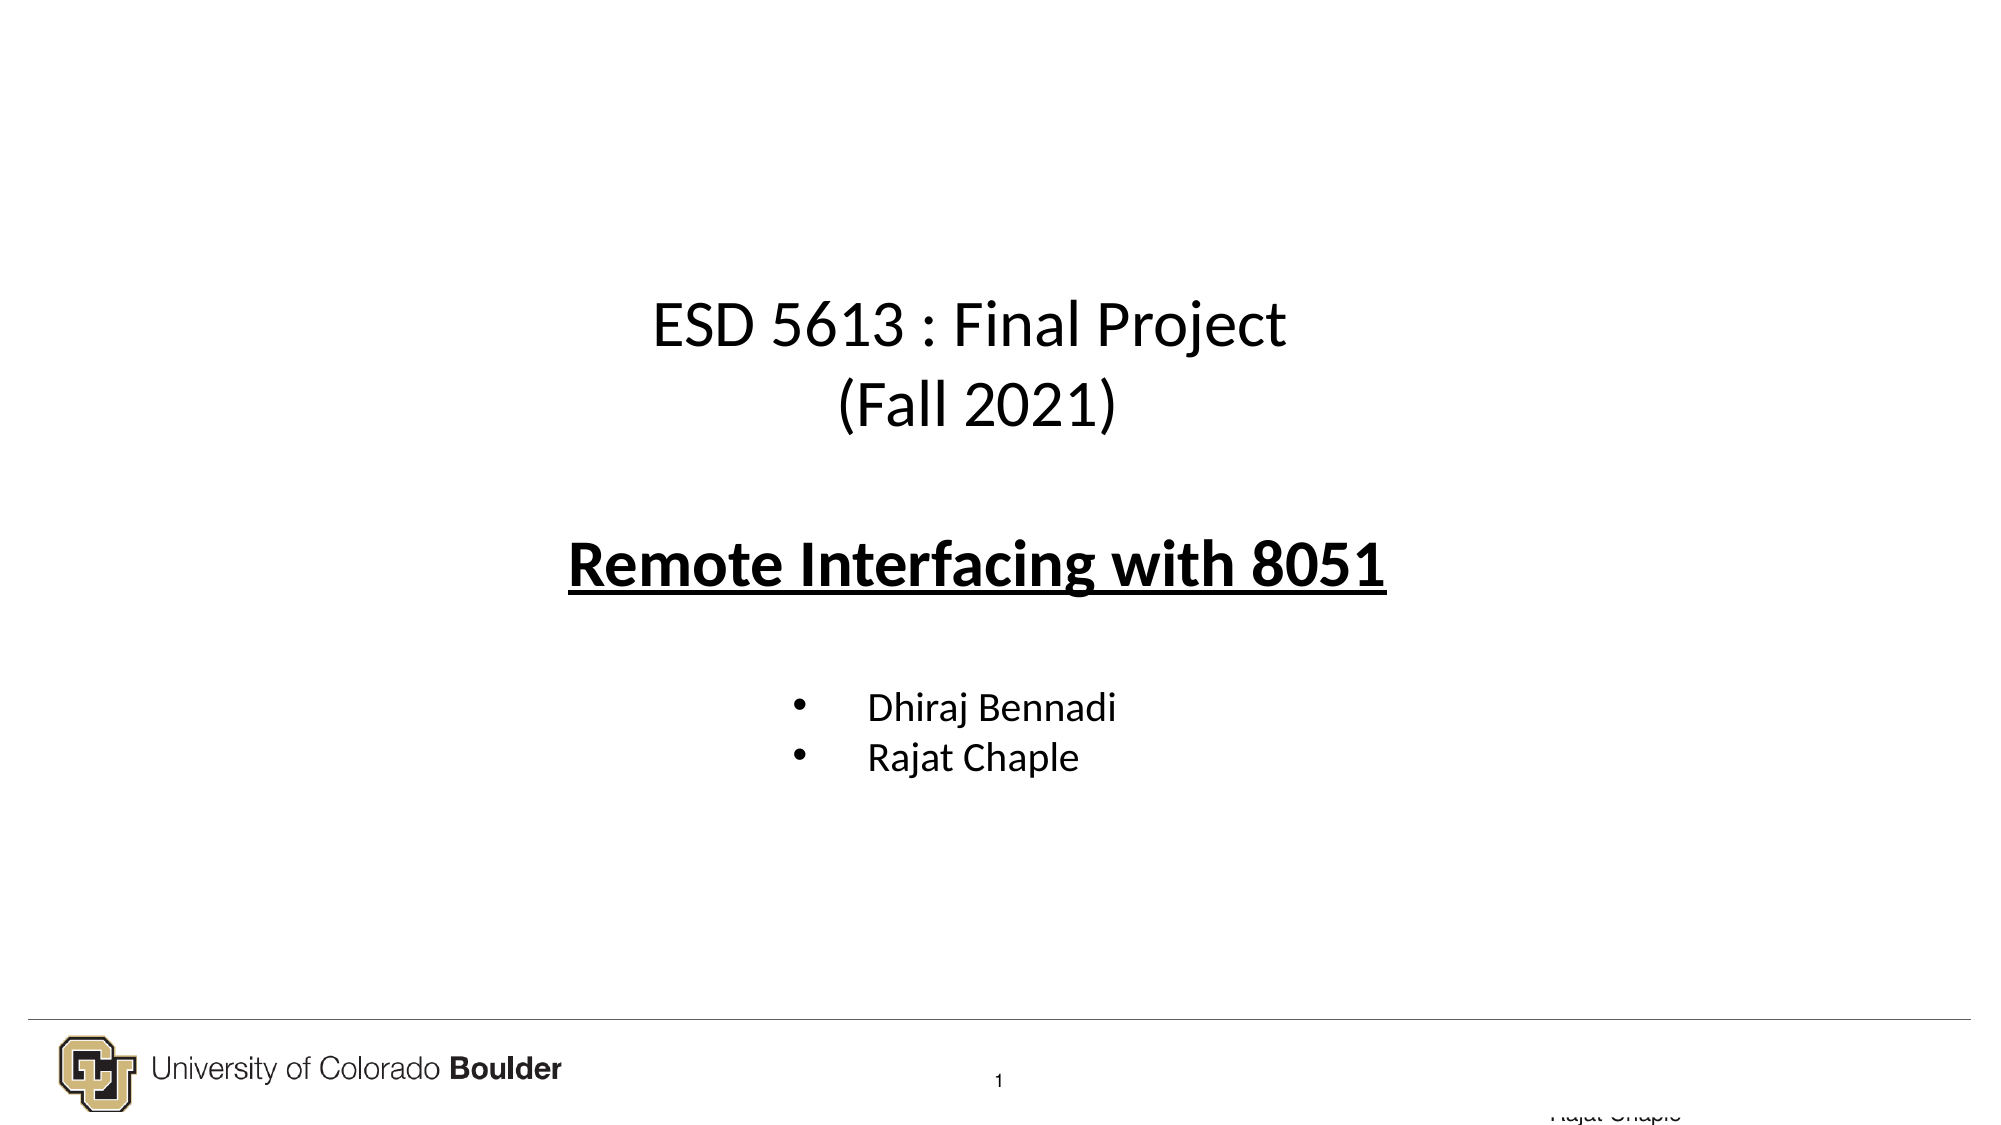

ESD 5613 : Final Project
(Fall 2021)
Remote Interfacing with 8051

Dhiraj Bennadi
Rajat Chaple

1